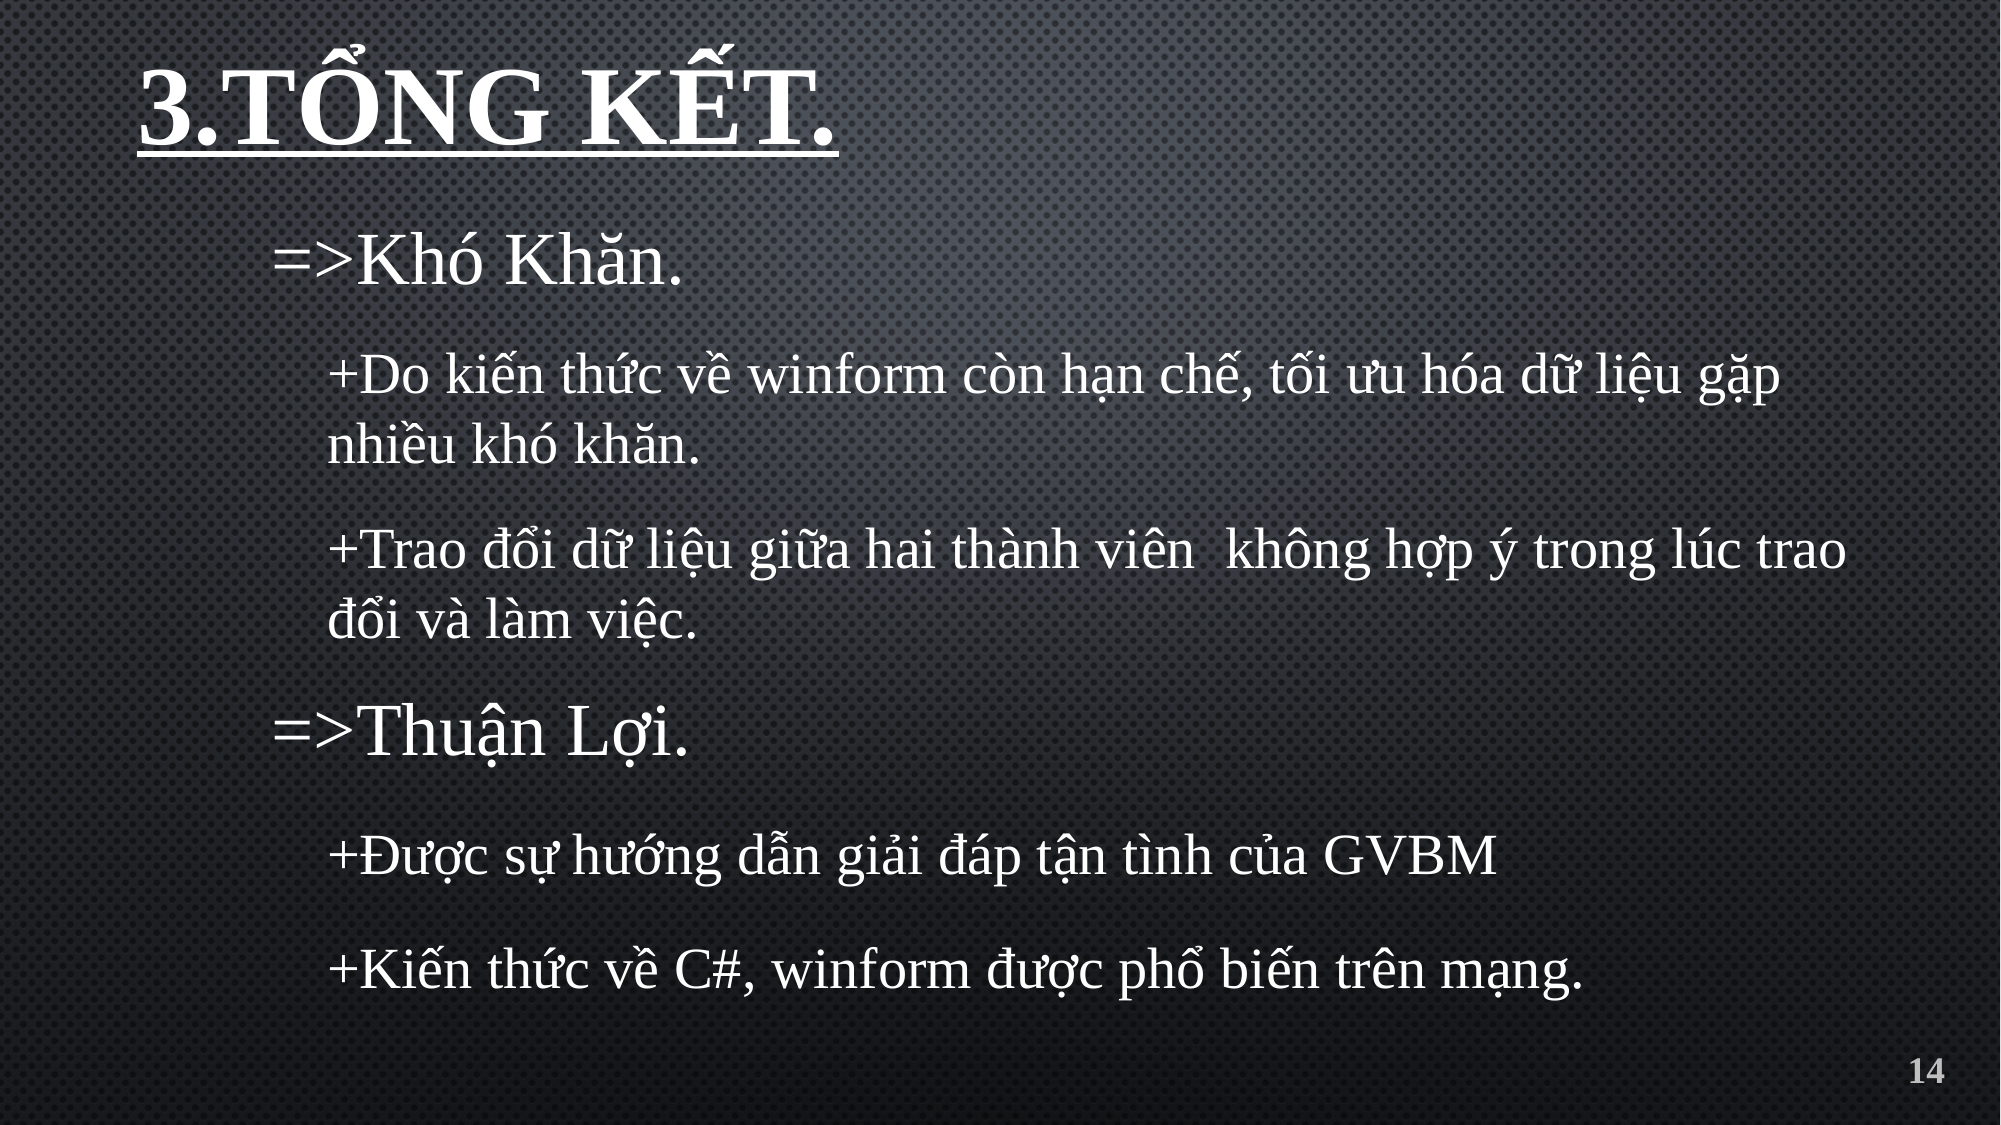

# 3.Tổng Kết.
=>Khó Khăn.
+Do kiến thức về winform còn hạn chế, tối ưu hóa dữ liệu gặp nhiều khó khăn.
+Trao đổi dữ liệu giữa hai thành viên  không hợp ý trong lúc trao đổi và làm việc.
=>Thuận Lợi.
+Được sự hướng dẫn giải đáp tận tình của GVBM
+Kiến thức về C#, winform được phổ biến trên mạng.
14